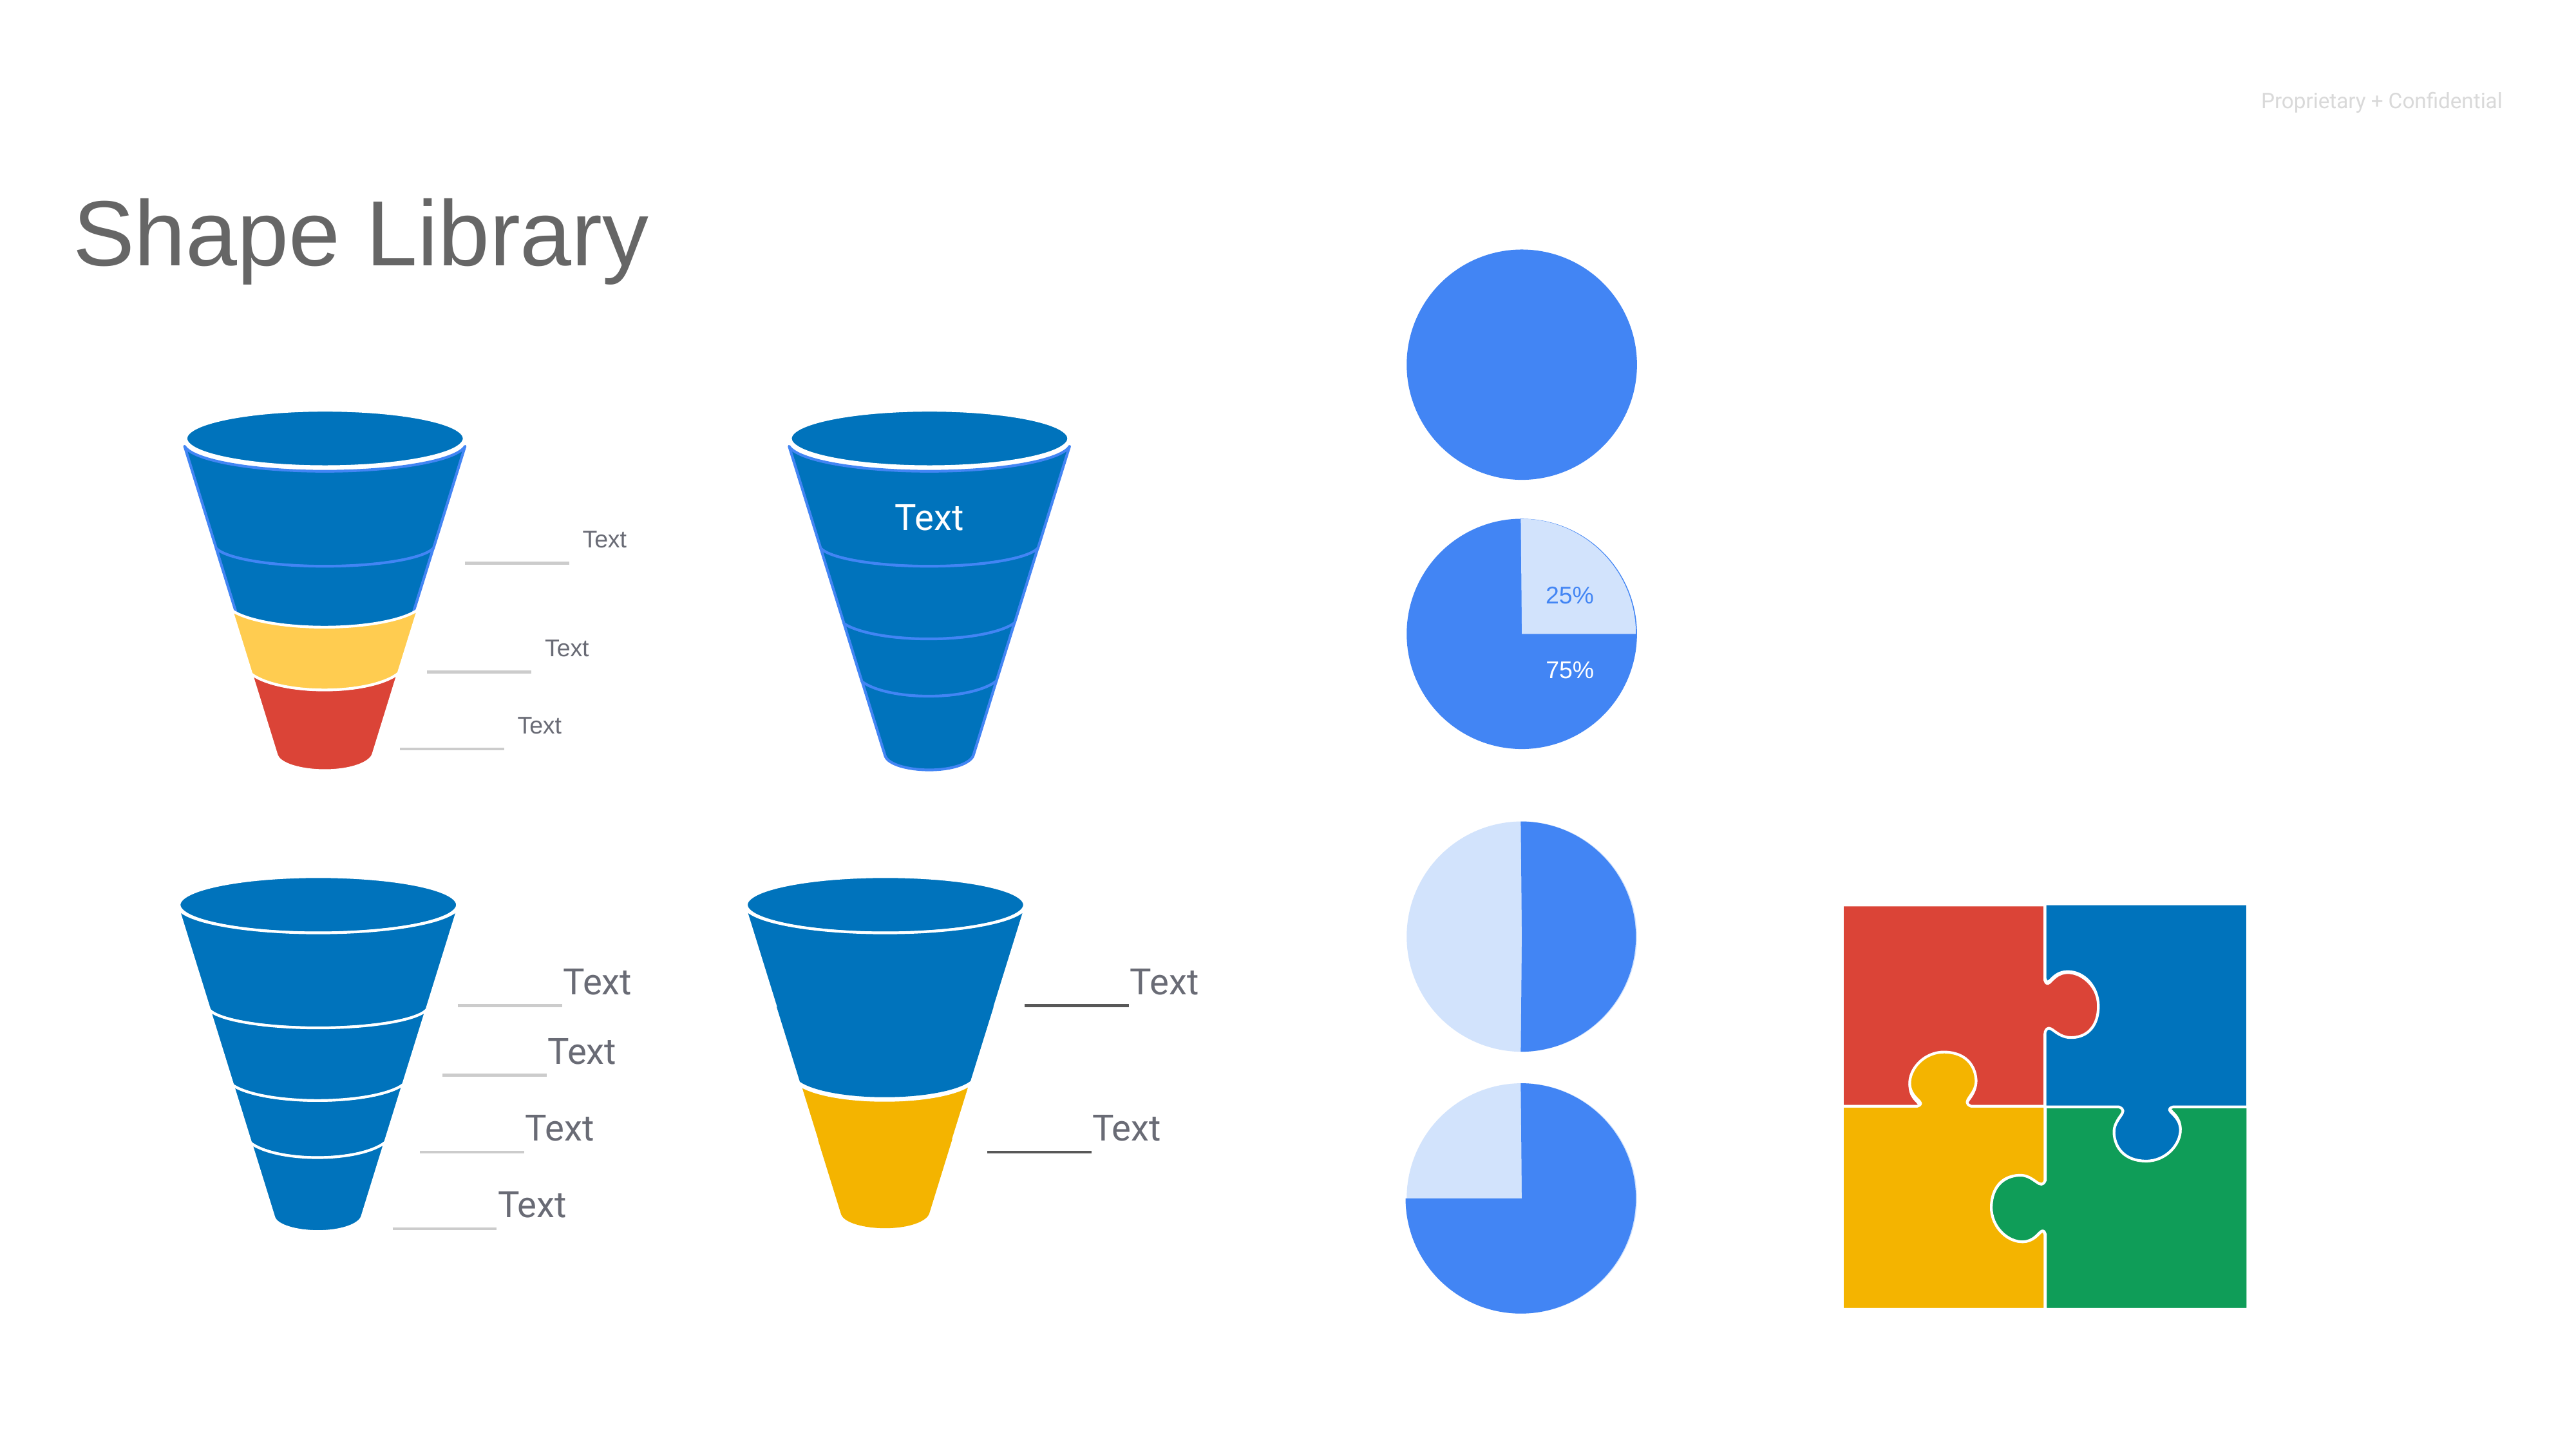

# Shape Library

Text

Text
25%

Text
75%

Text

Text
Text
Text

Text
Text
Text